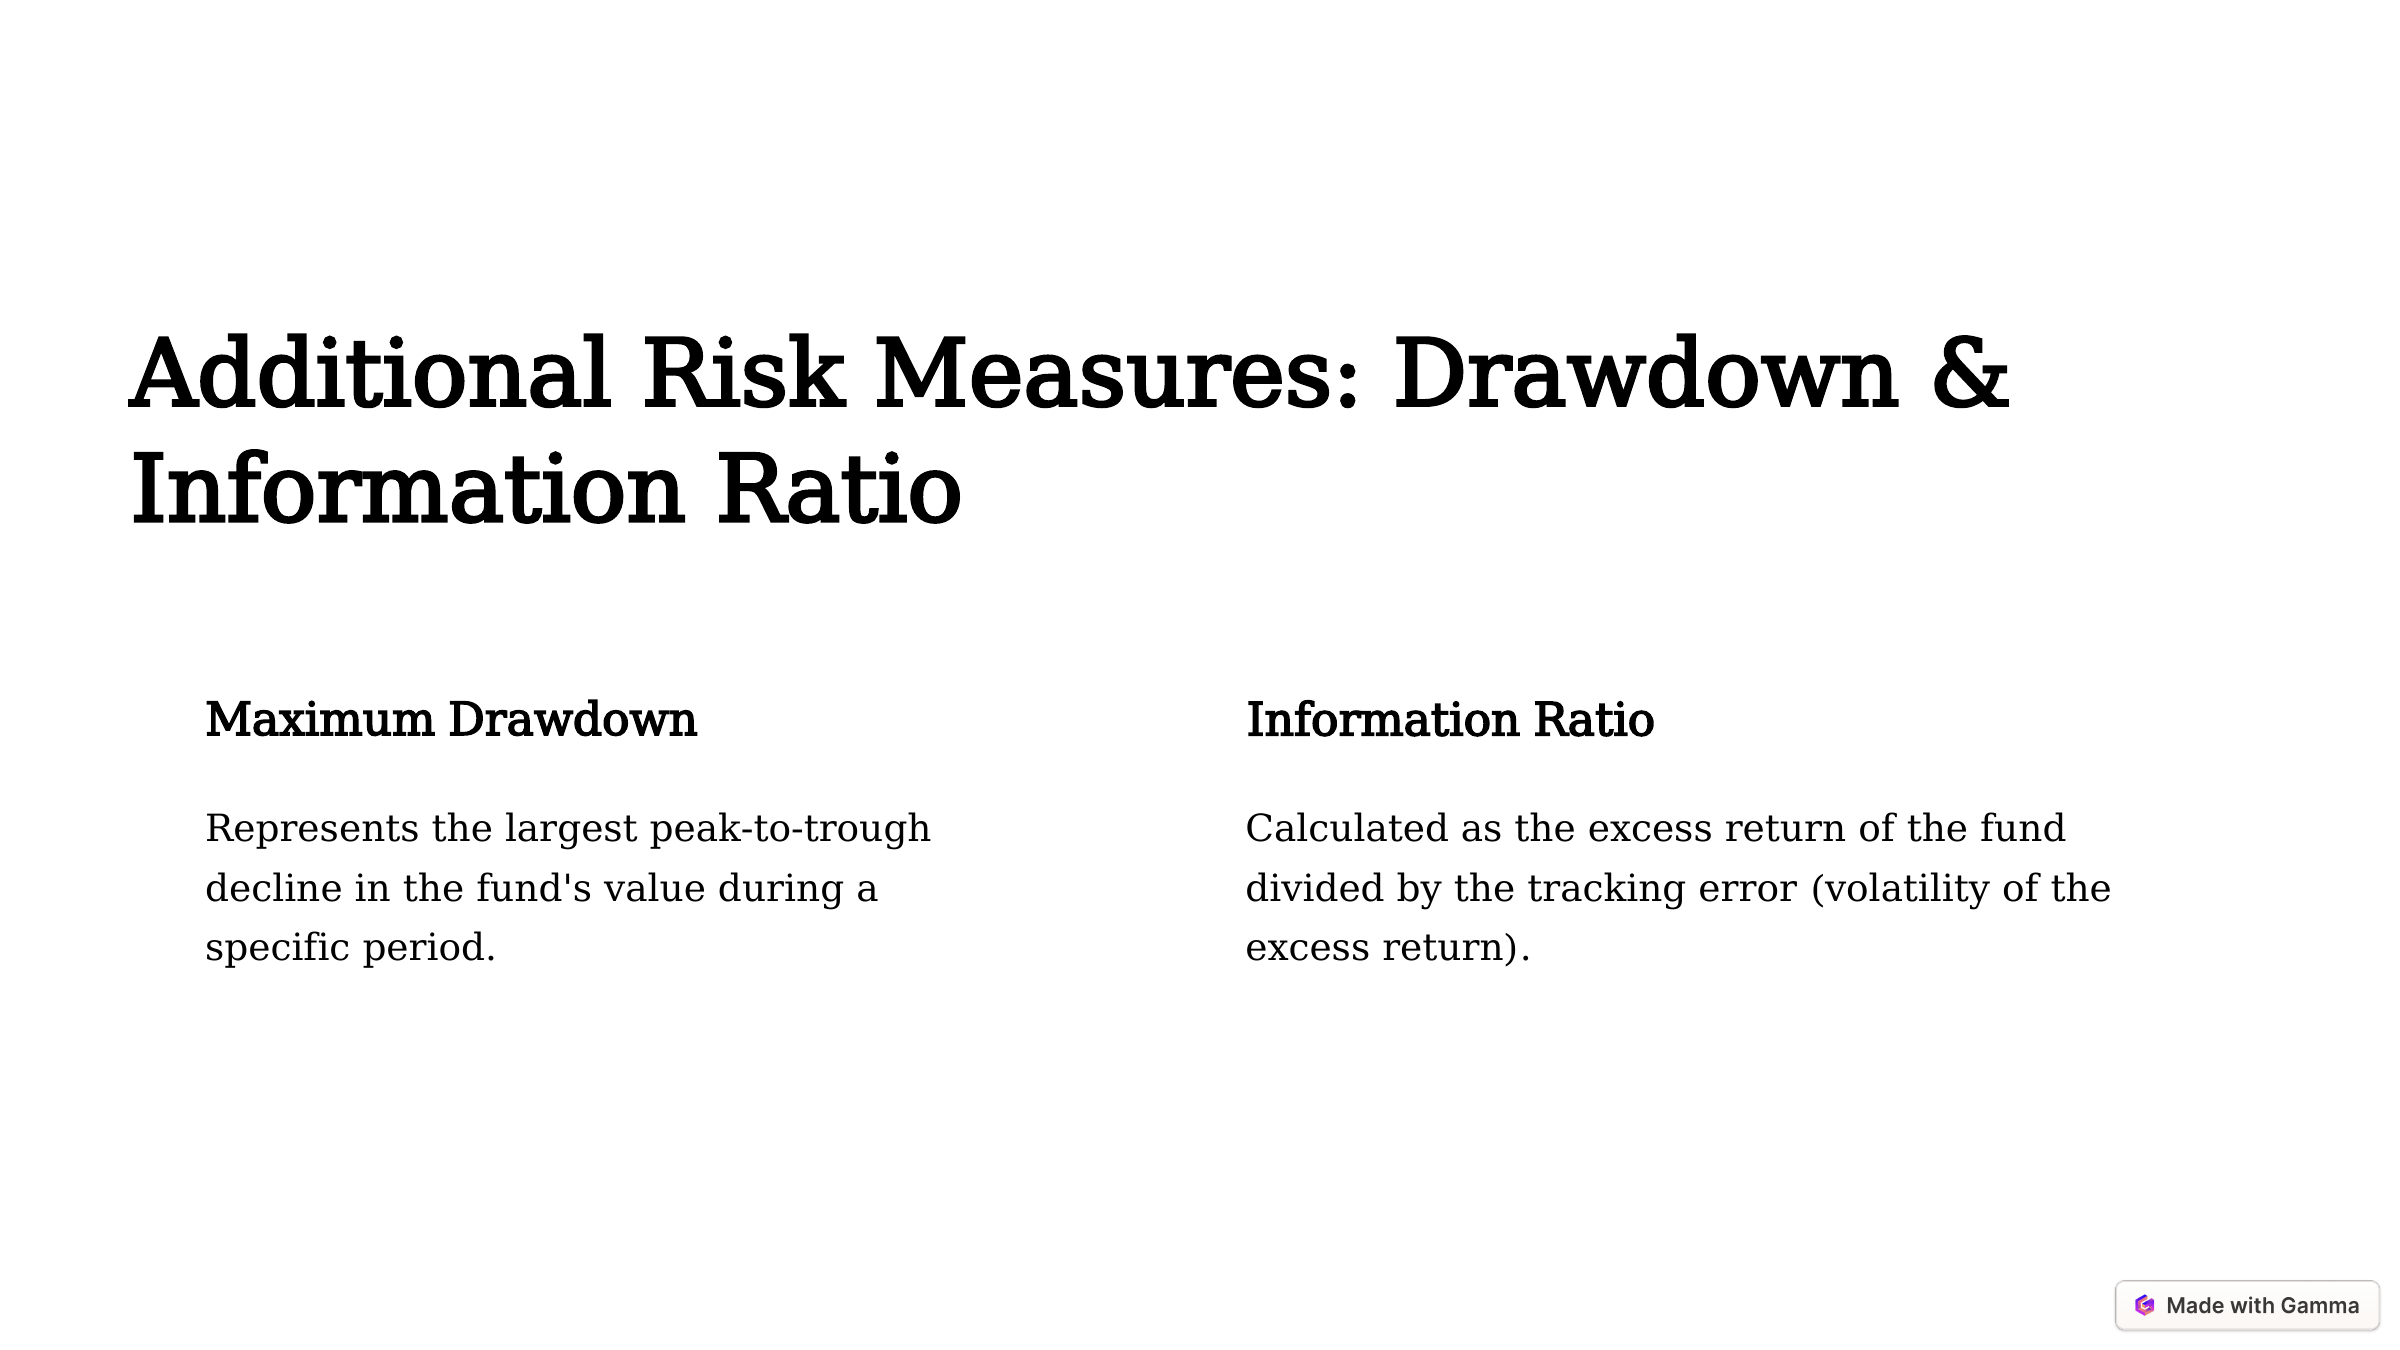

Additional Risk Measures: Drawdown & Information Ratio
Maximum Drawdown
Information Ratio
Represents the largest peak-to-trough decline in the fund's value during a specific period.
Calculated as the excess return of the fund divided by the tracking error (volatility of the excess return).